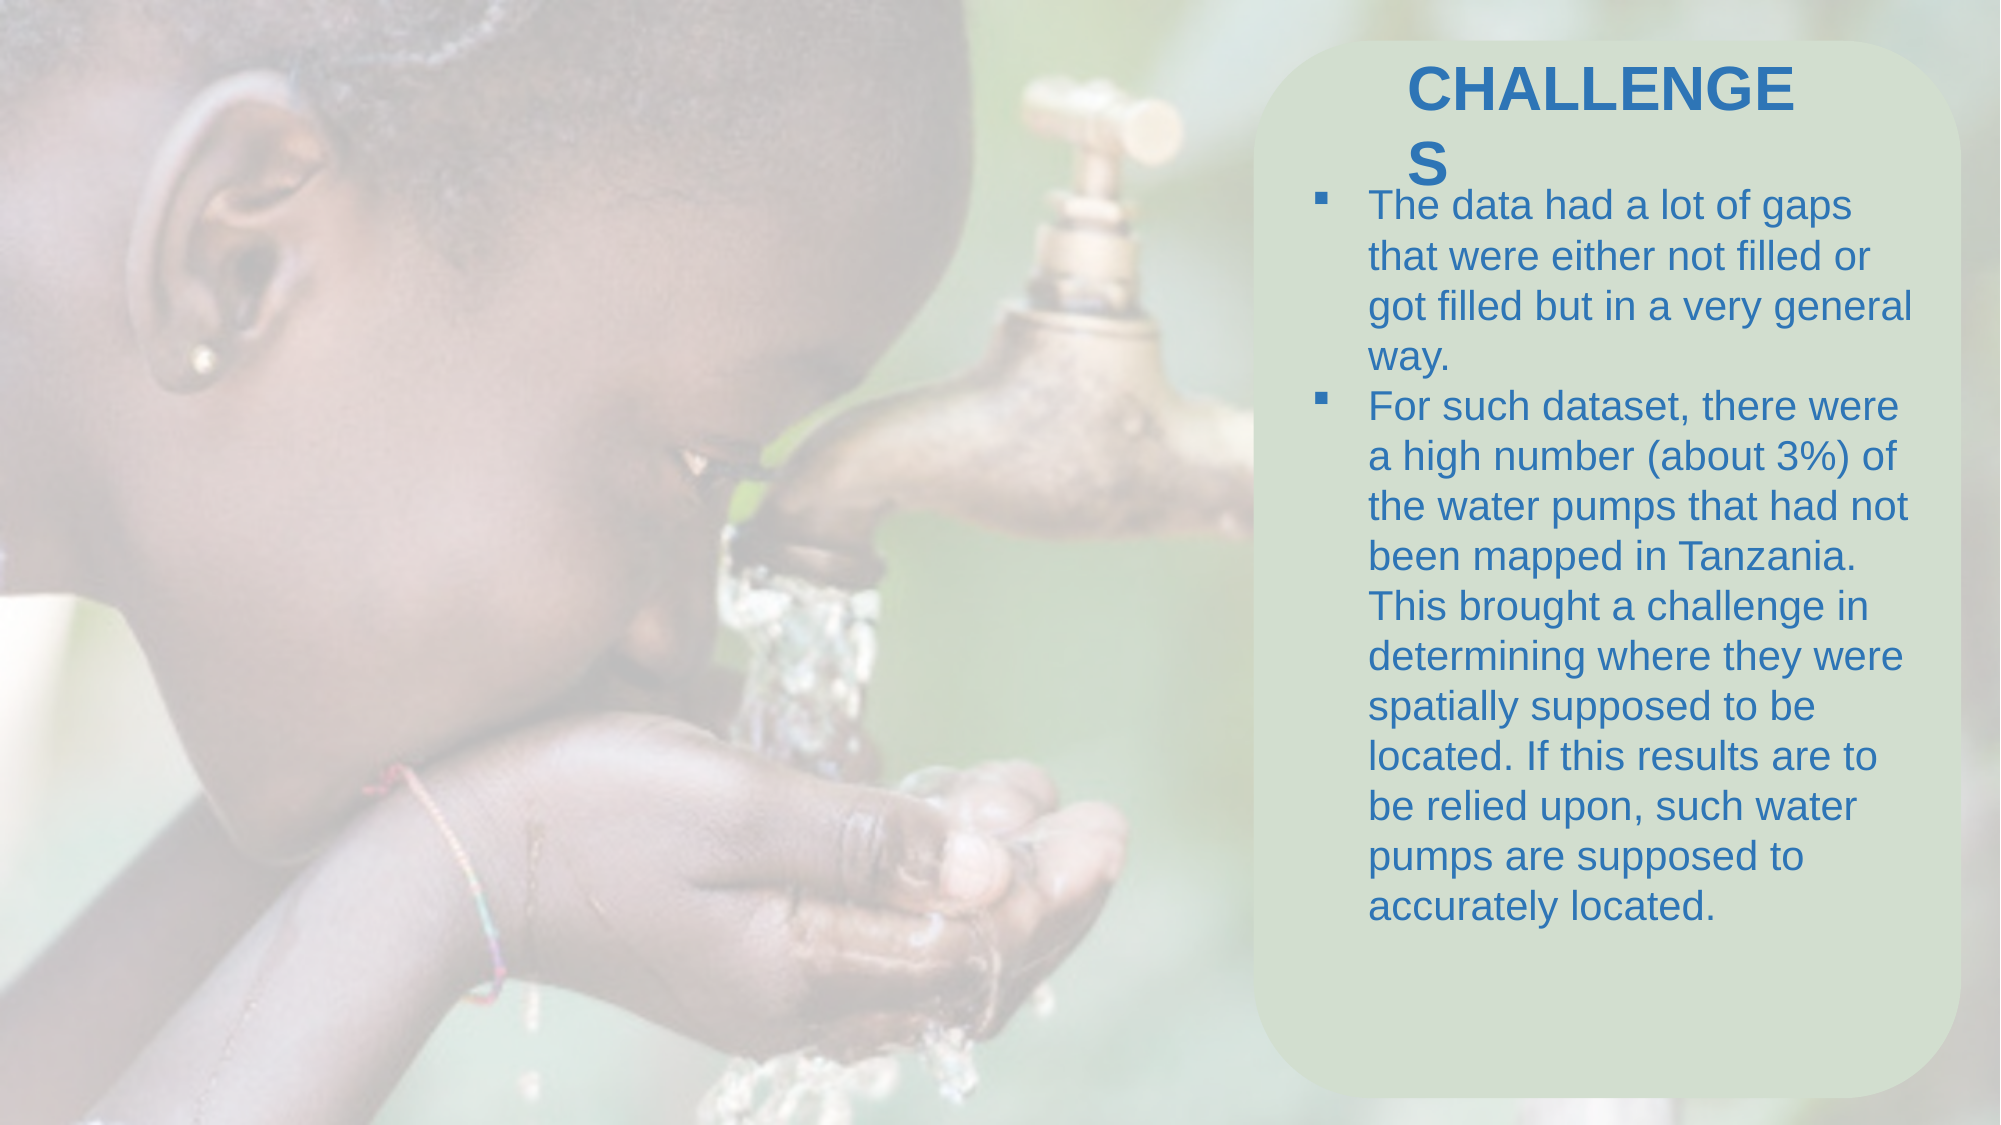

CHALLENGES
The data had a lot of gaps that were either not filled or got filled but in a very general way.
For such dataset, there were a high number (about 3%) of the water pumps that had not been mapped in Tanzania. This brought a challenge in determining where they were spatially supposed to be located. If this results are to be relied upon, such water pumps are supposed to accurately located.